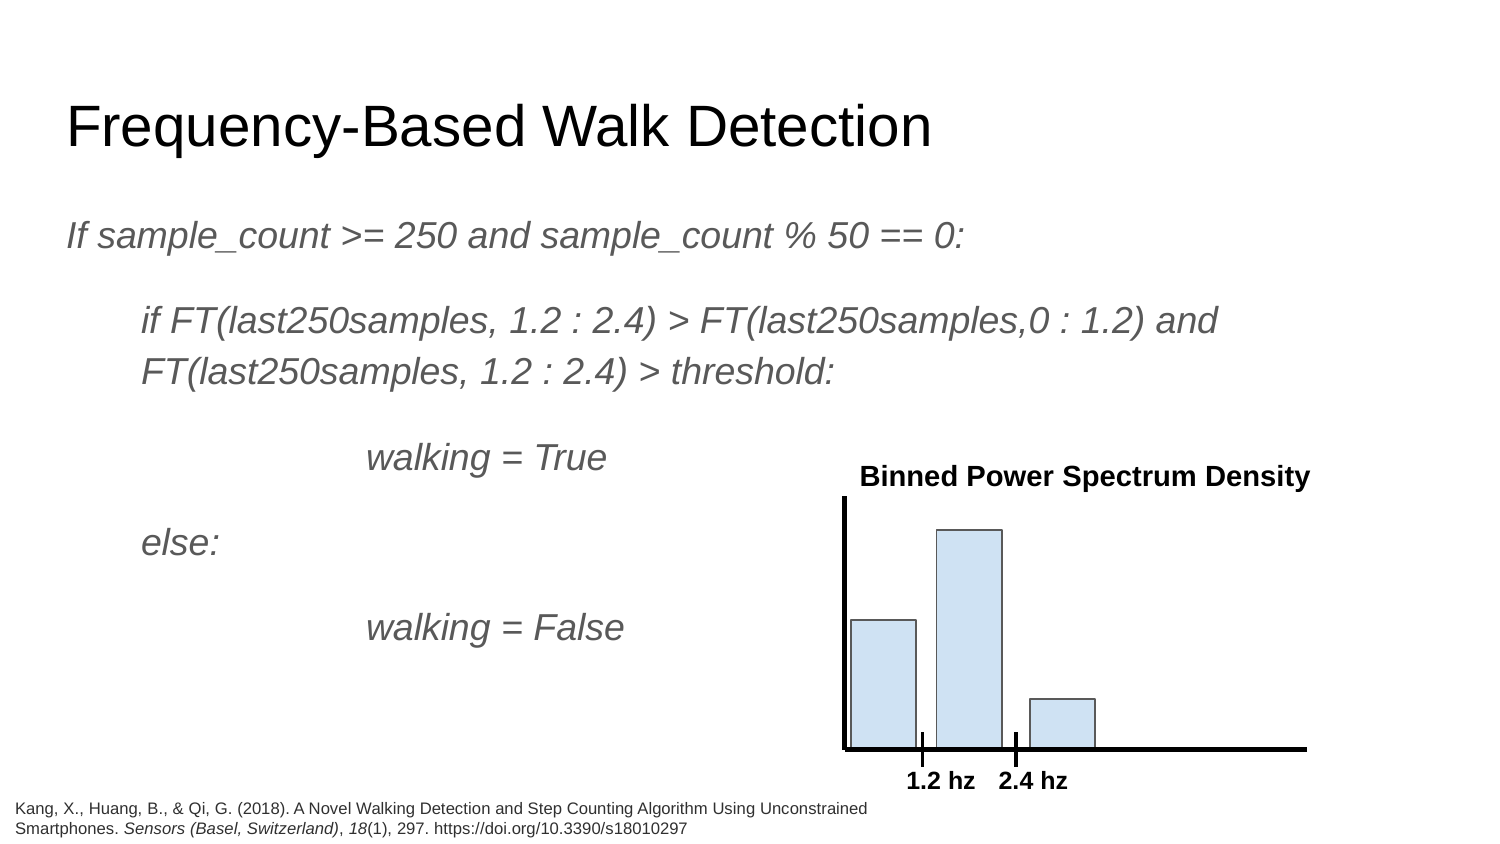

# Frequency-Based Walk Detection
If sample_count >= 250 and sample_count % 50 == 0:
if FT(last250samples, 1.2 : 2.4) > FT(last250samples,0 : 1.2) and FT(last250samples, 1.2 : 2.4) > threshold:
		walking = True
else:
		walking = False
Binned Power Spectrum Density

1.2 hz
2.4 hz

Kang, X., Huang, B., & Qi, G. (2018). A Novel Walking Detection and Step Counting Algorithm Using Unconstrained Smartphones. Sensors (Basel, Switzerland), 18(1), 297. https://doi.org/10.3390/s18010297